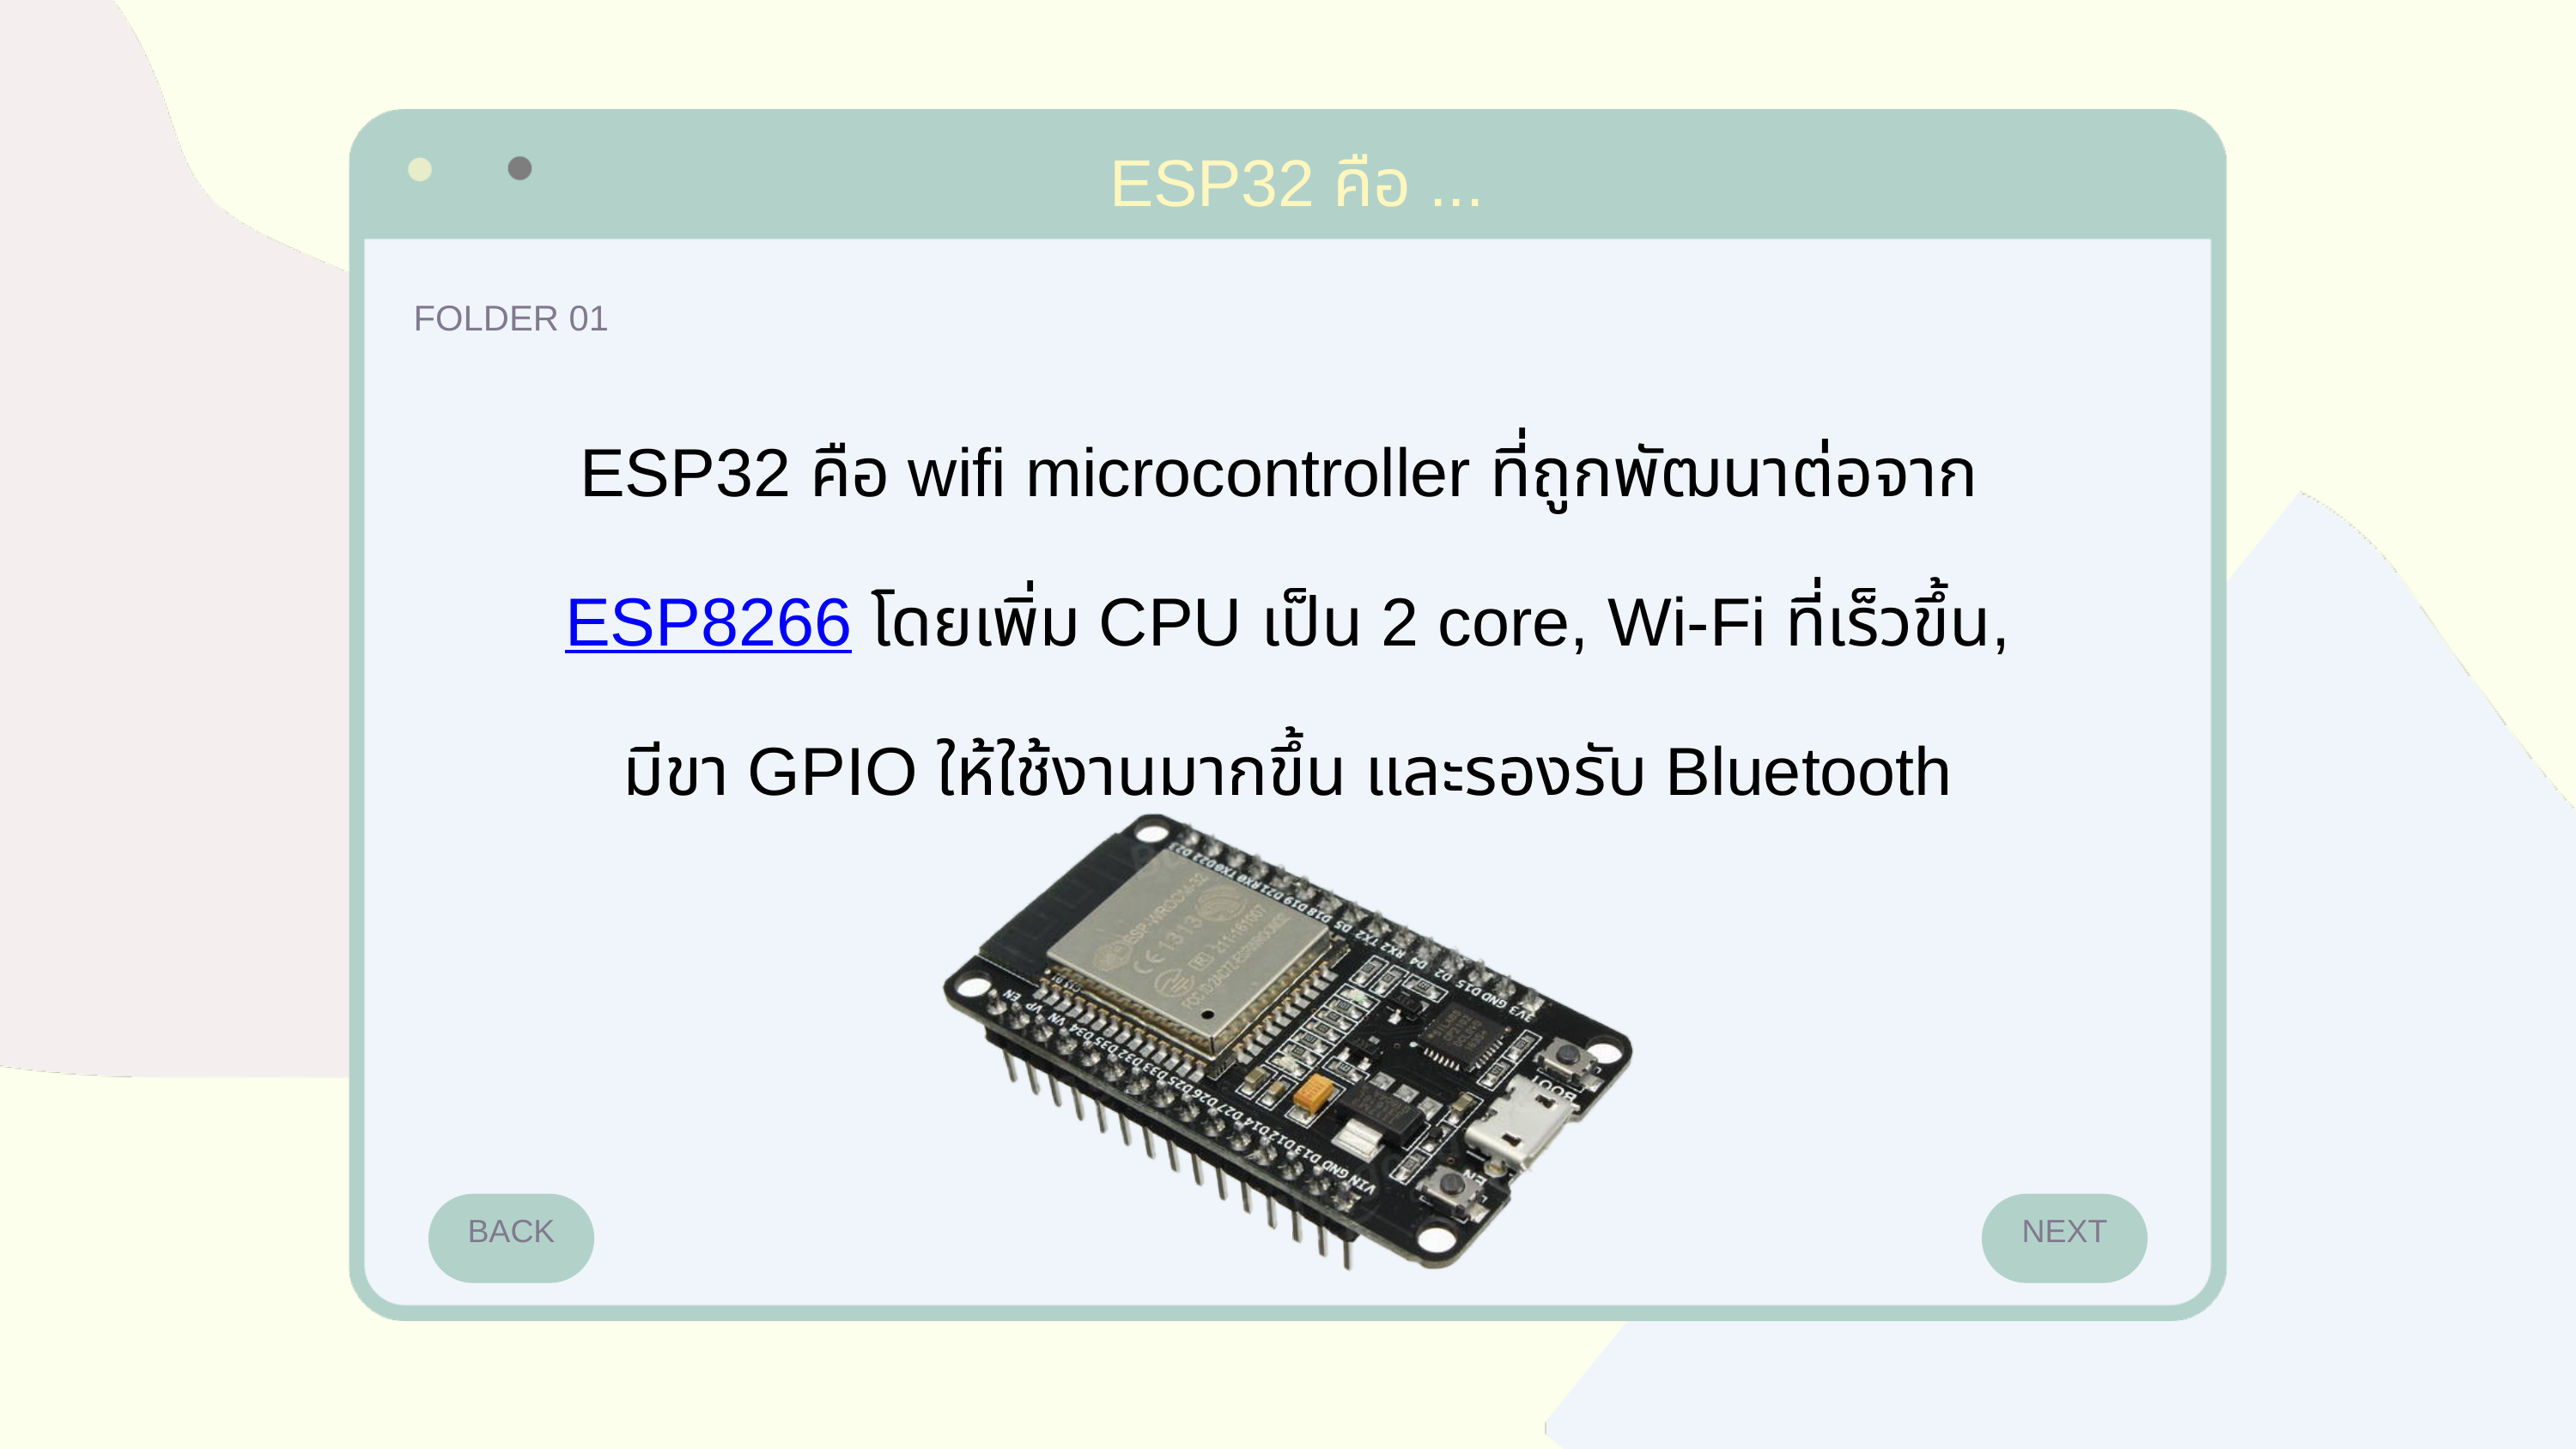

ESP32 คือ ...
FOLDER 01
ESP32 คือ wifi microcontroller ที่ถูกพัฒนาต่อจาก ESP8266 โดยเพิ่ม CPU เป็น 2 core, Wi-Fi ที่เร็วขึ้น, มีขา GPIO ให้ใช้งานมากขึ้น และรองรับ Bluetooth

BACK

NEXT